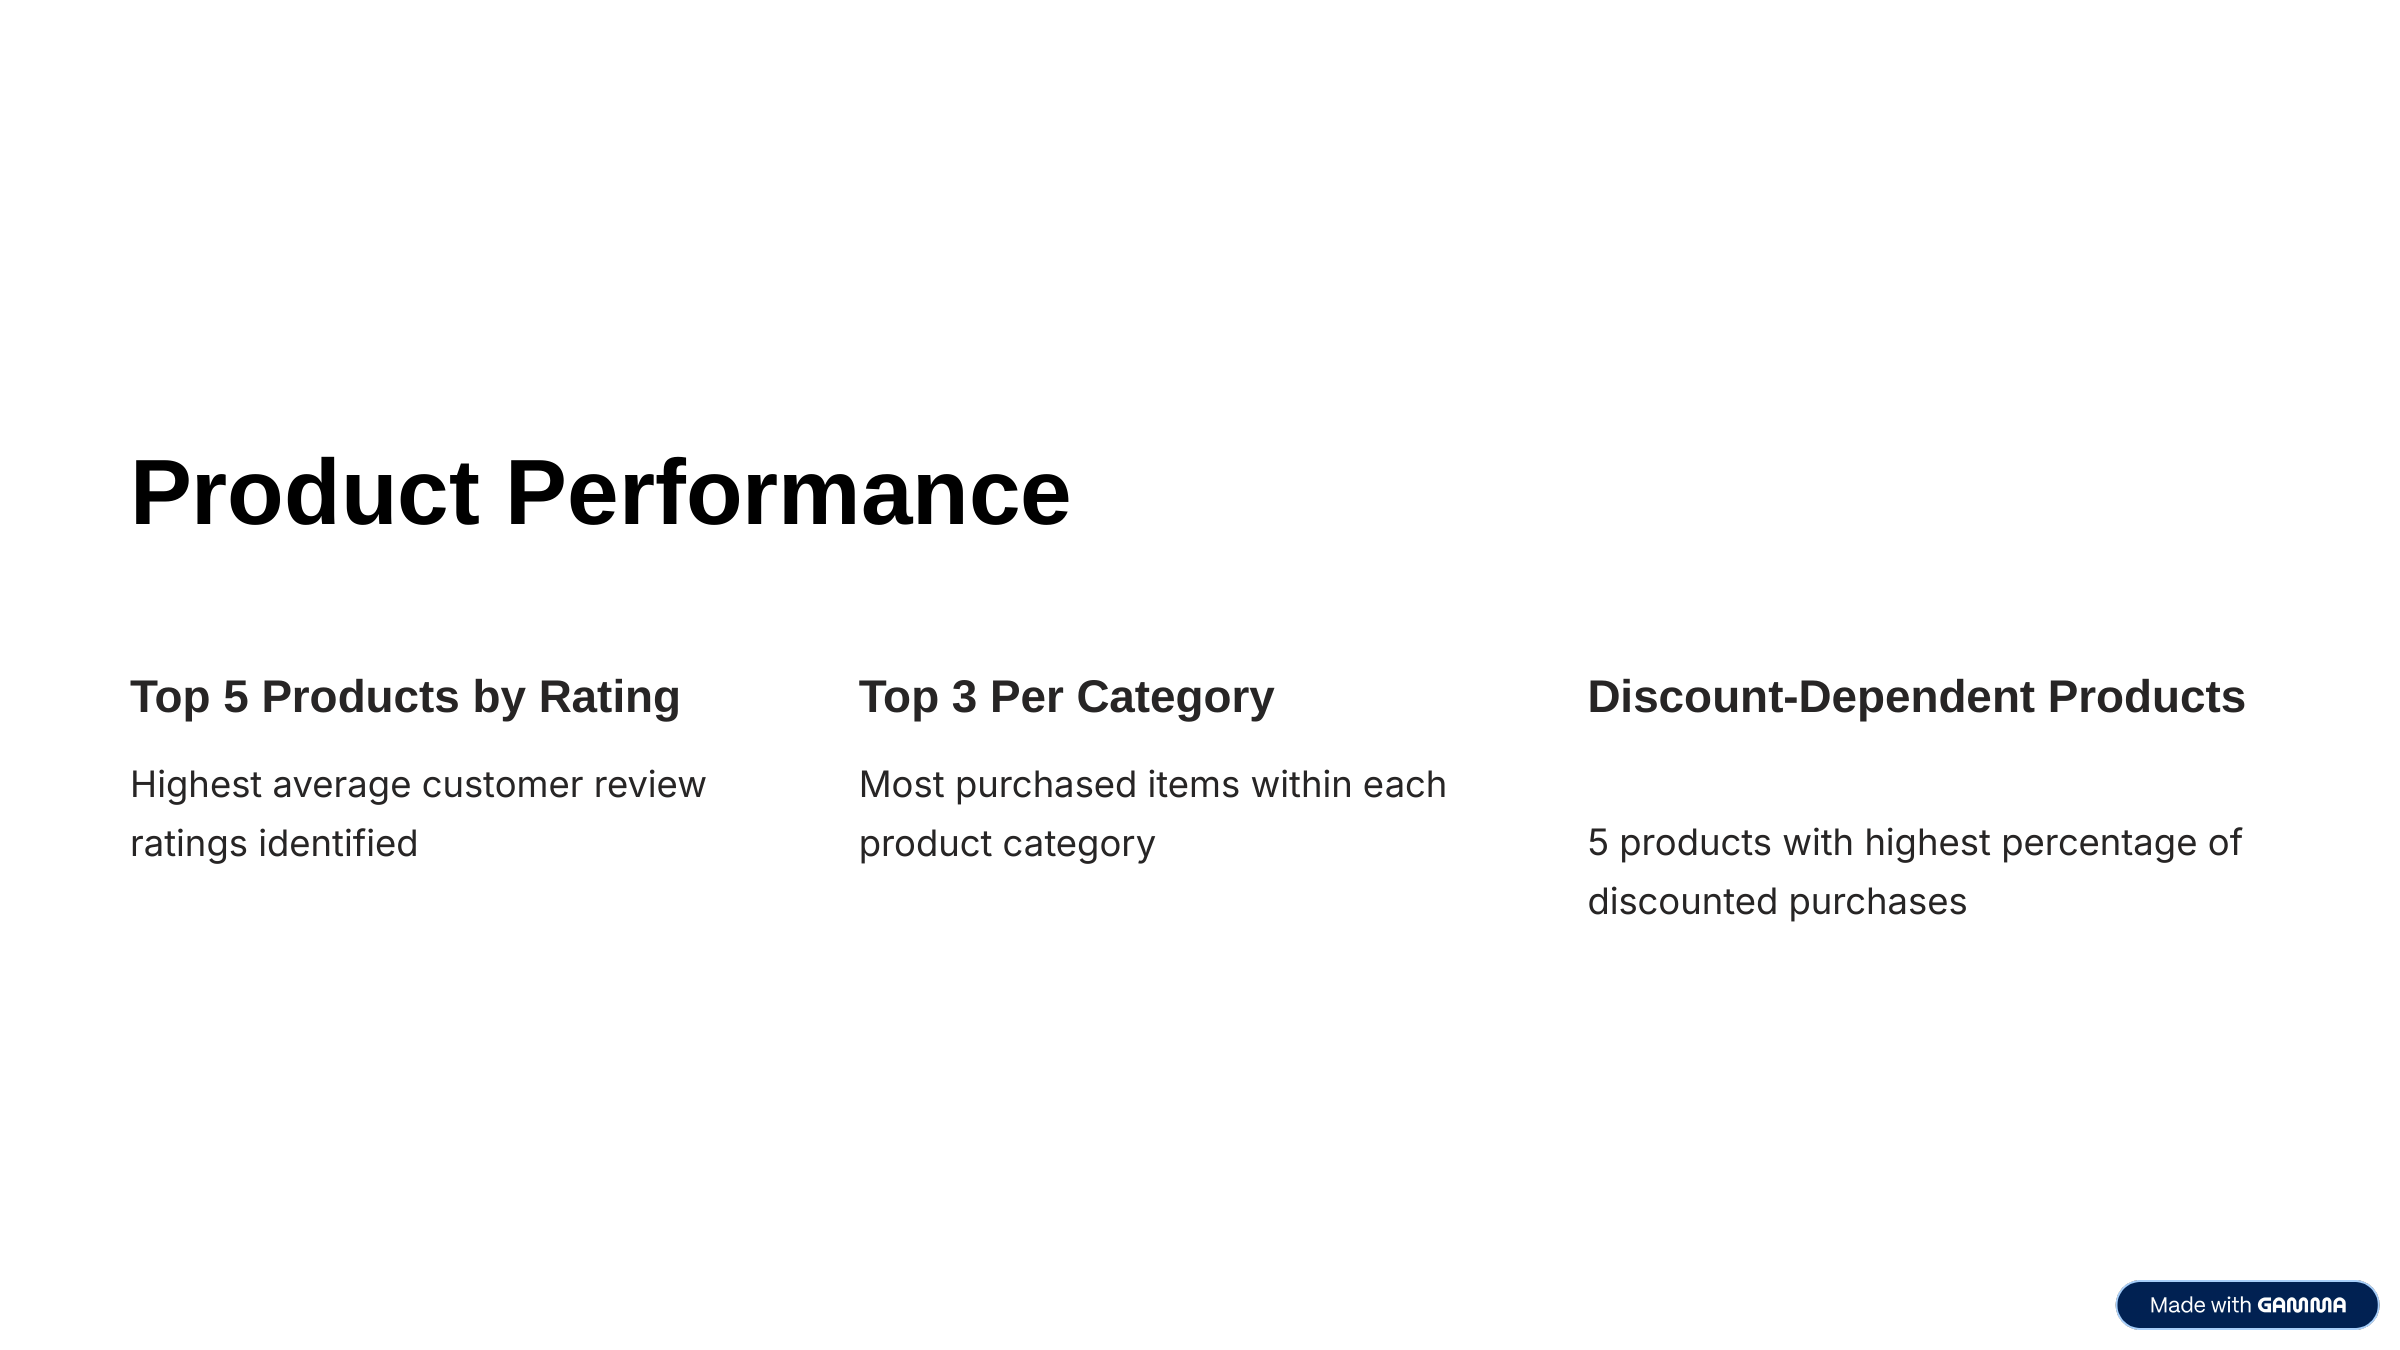

Product Performance
Top 5 Products by Rating
Top 3 Per Category
Discount-Dependent Products
Highest average customer review ratings identified
Most purchased items within each product category
5 products with highest percentage of discounted purchases